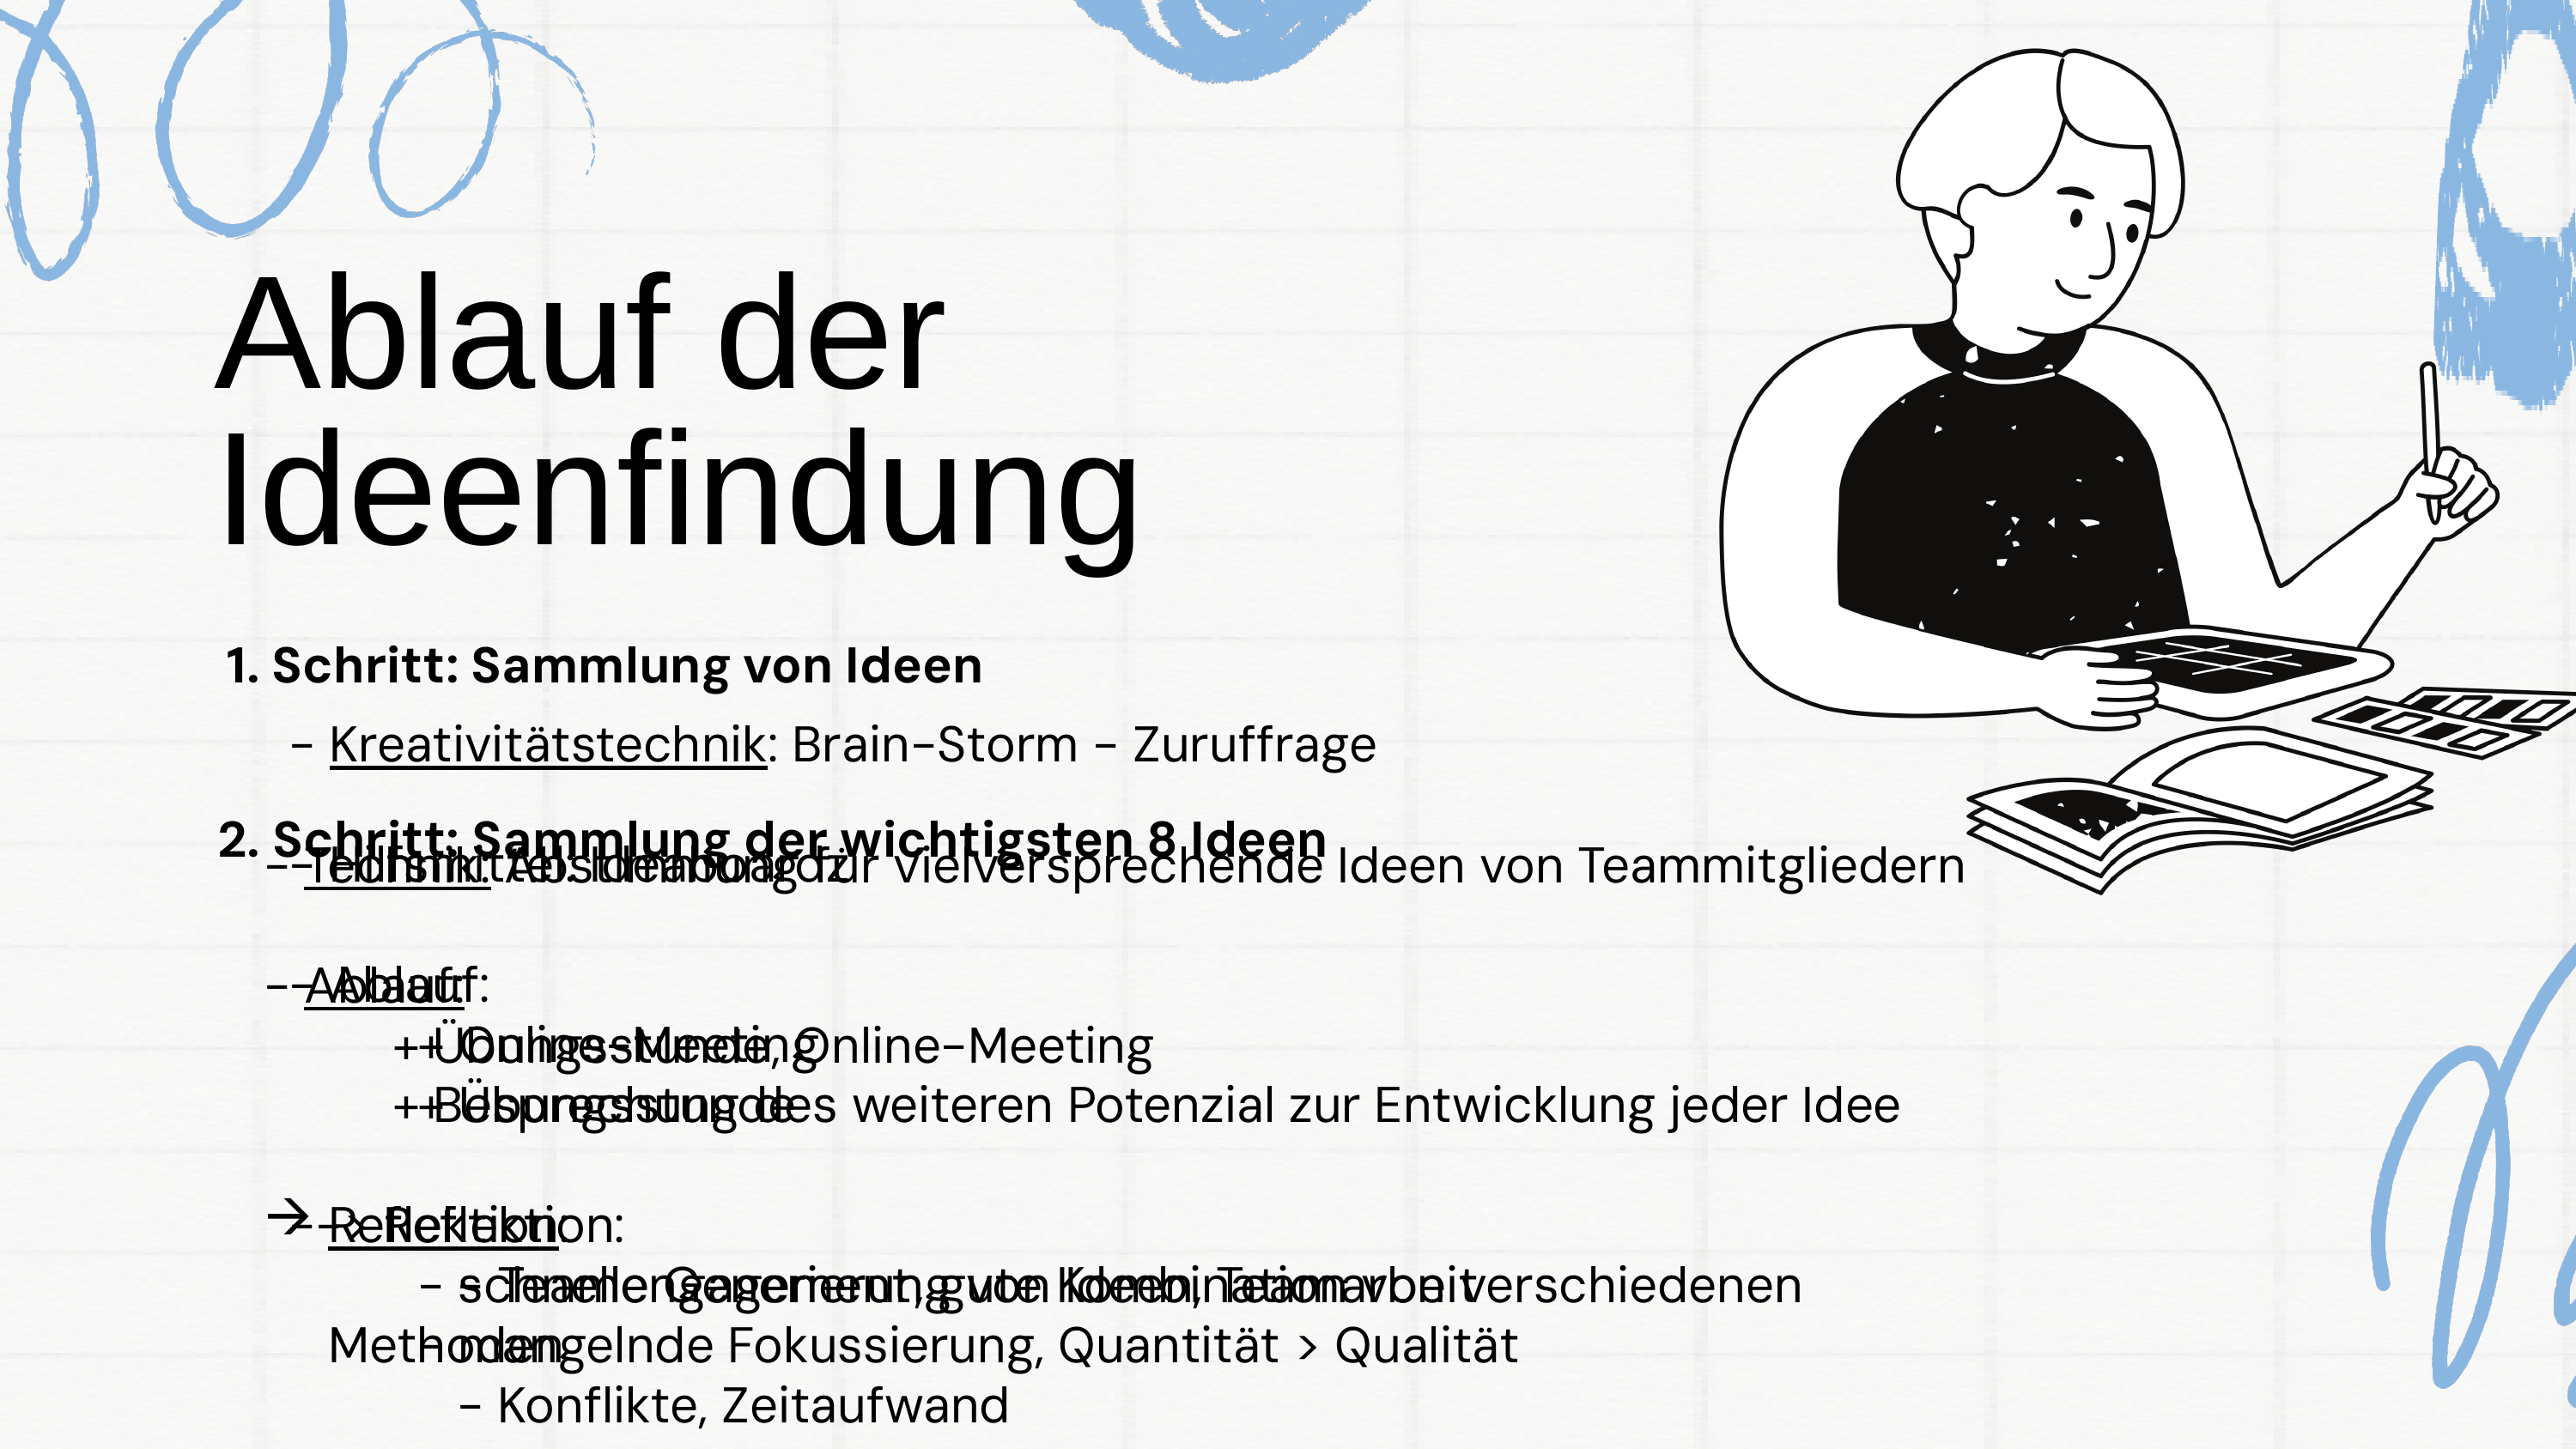

Ablauf der Ideenfindung
1. Schritt: Sammlung von Ideen
- Kreativitätstechnik: Brain-Storm - Zuruffrage

- Hilfsmittel: Ideaboardz

- Ablauf:
	+ Online-Meeting
	+ Übungsstunde

--> Reflektion:
	- schnelle Generierung von Ideen, Teamarbeit
	- mangelnde Fokussierung, Quantität > Qualität

2. Schritt: Sammlung der wichtigsten 8 Ideen
- Technik: Abstimmung für vielversprechende Ideen von Teammitgliedern

- Ablauf:
	+ Übungsstunde, Online-Meeting
	+ Besprechung des weiteren Potenzial zur Entwicklung jeder Idee

Reflektion:
	- Teamengagement, gute Kombination von verschiedenen Methoden
	- Konflikte, Zeitaufwand